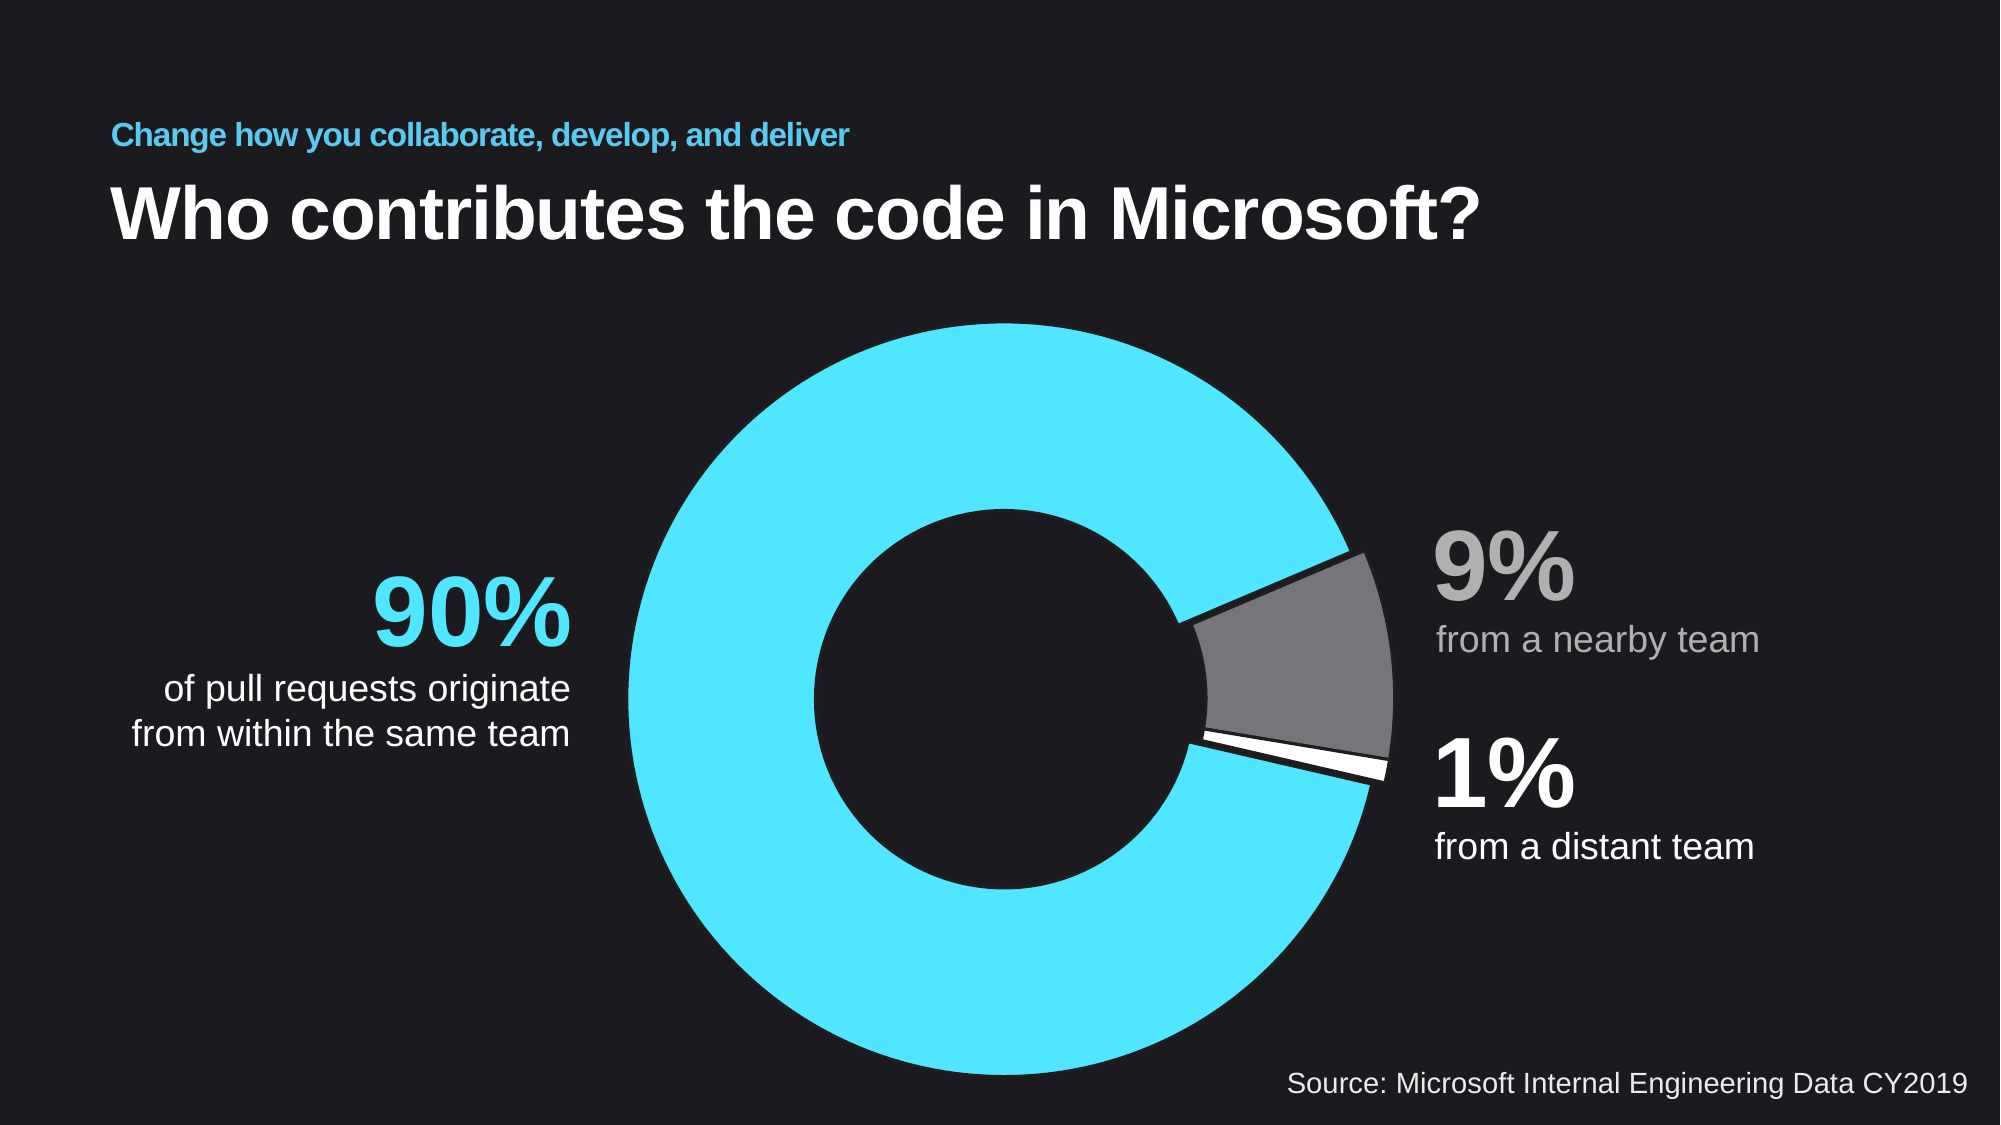

Change how you collaborate, develop, and deliver
Who contributes the code in Microsoft?

### Chart

| Category | Pull Requests |
|---|---|
| within the same team | 0.9 |
| from a nearby teaam | 0.09 |
| from a distant team | 0.01 |
9%
90%
from a nearby team
of pull requests originate
from within the same team
1%
from a distant team
Source: Microsoft Internal Engineering Data CY2019